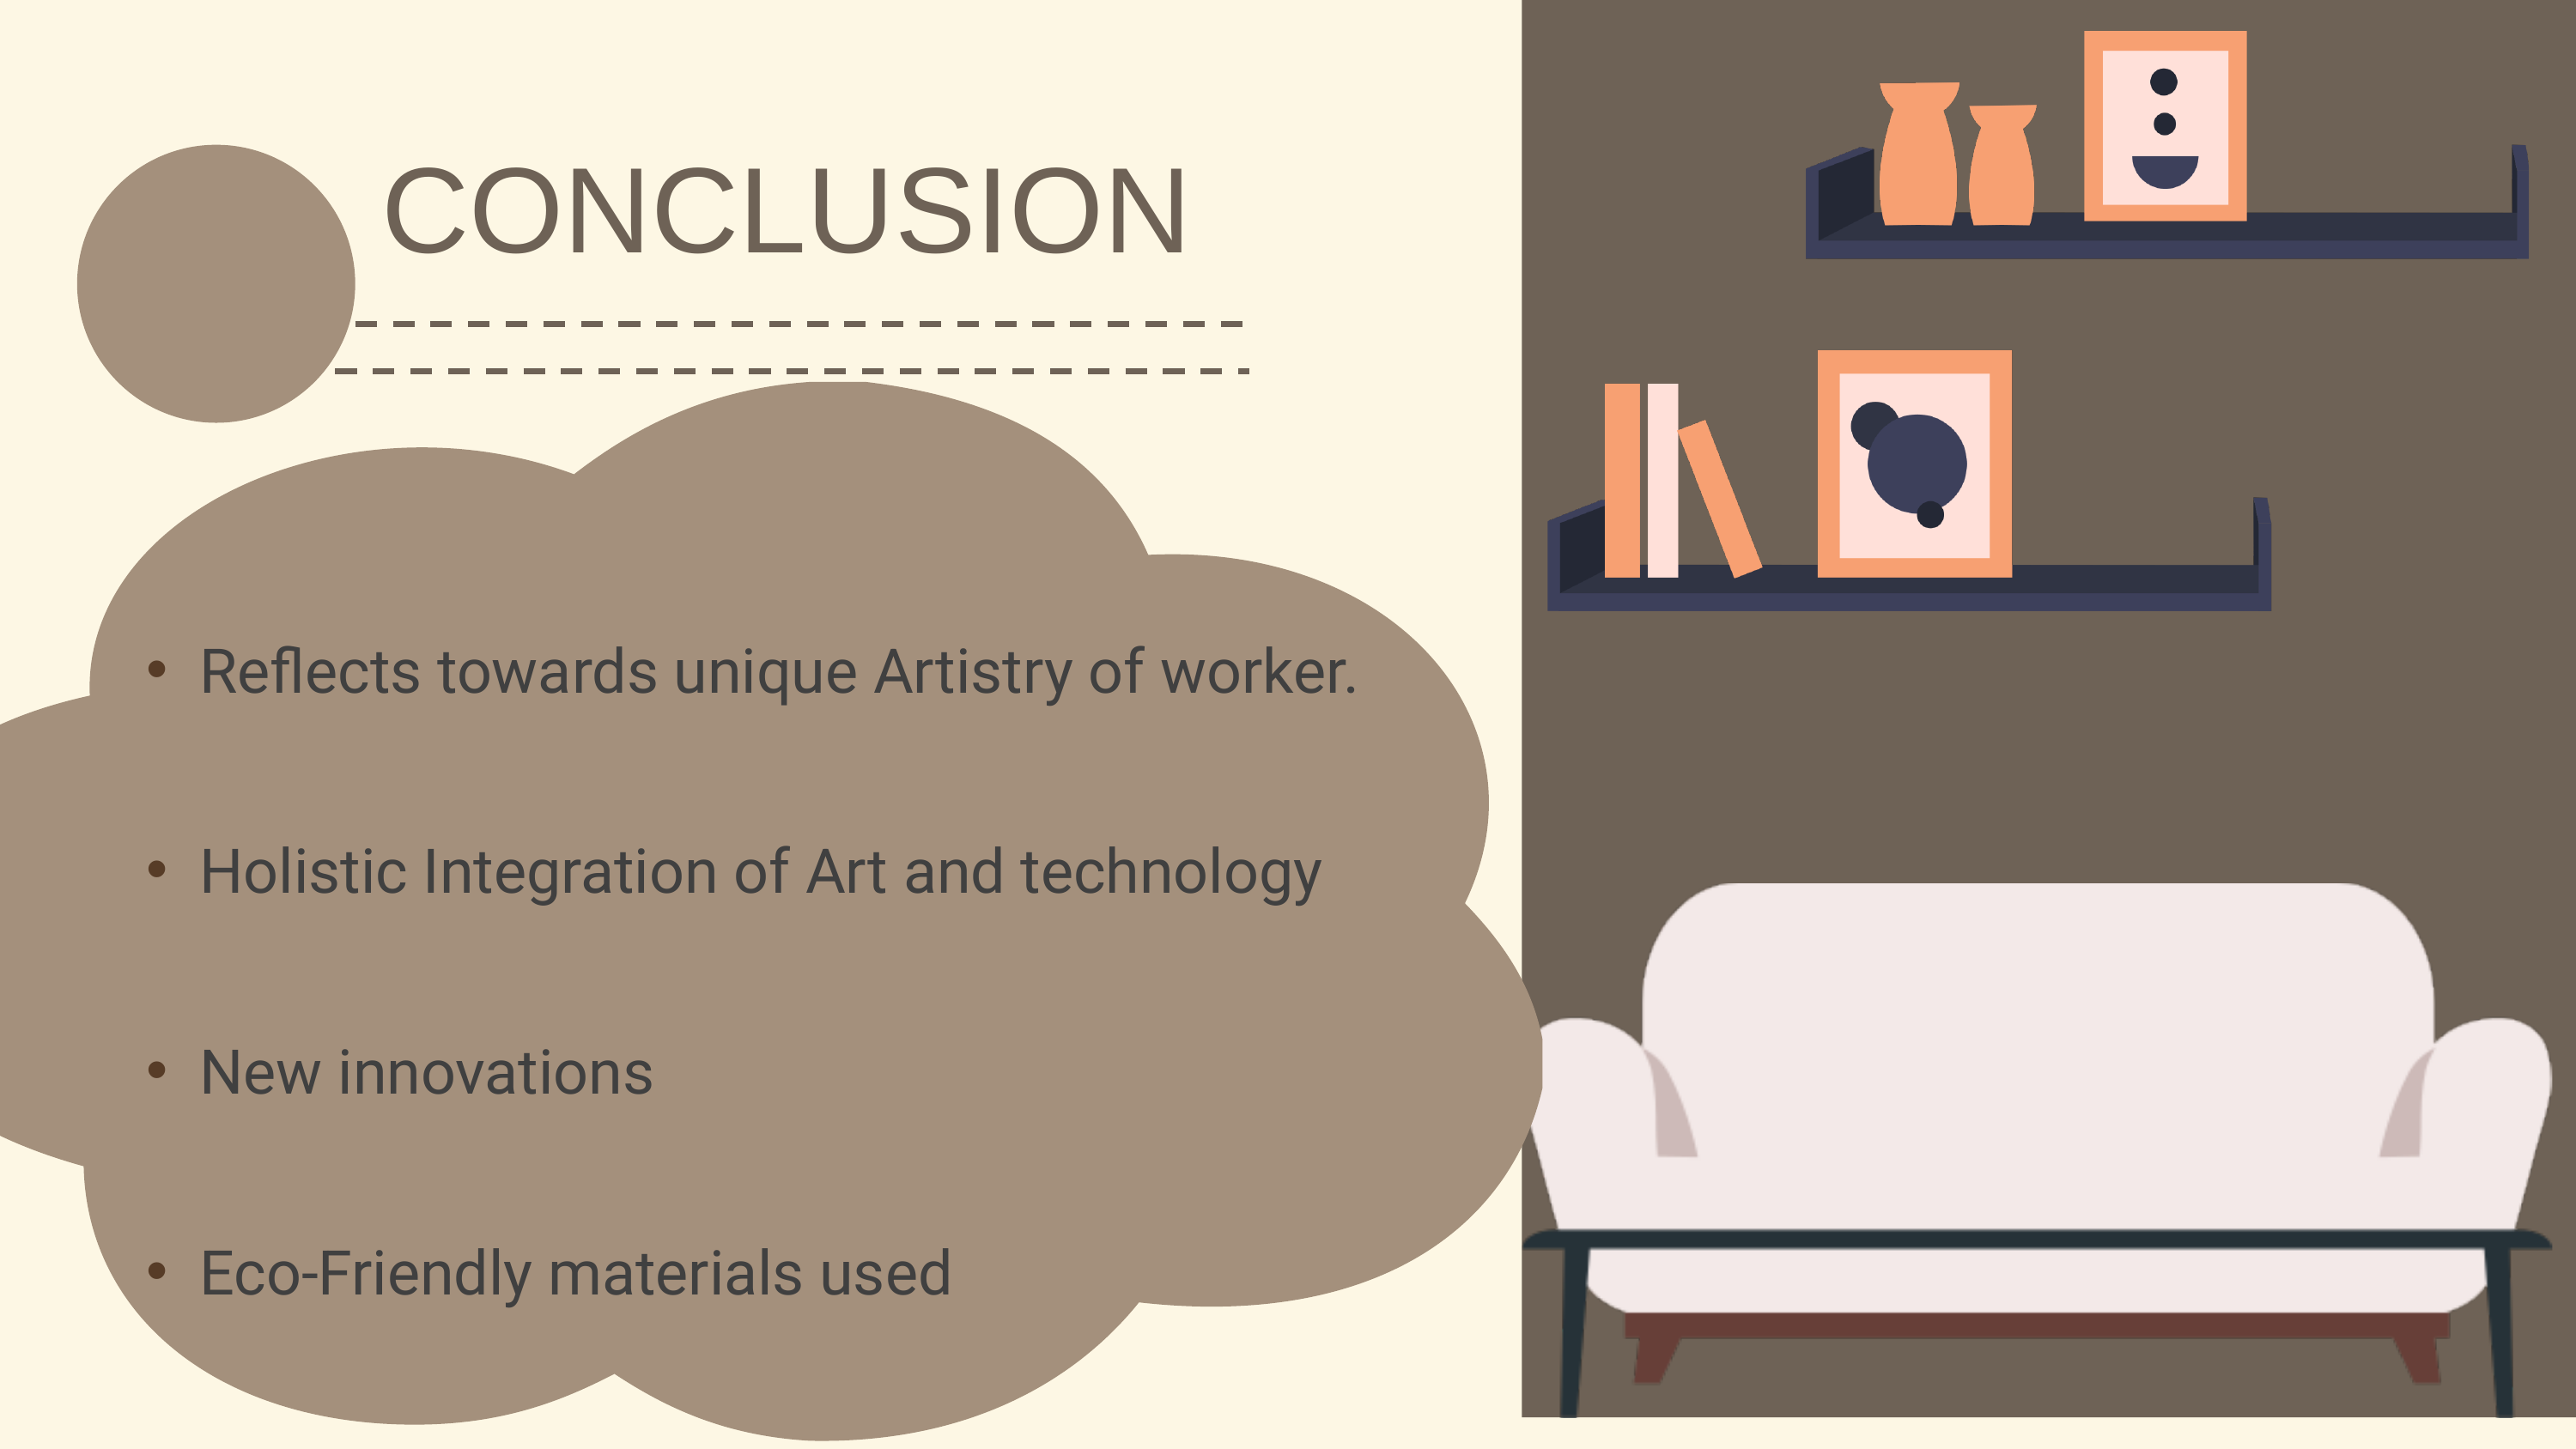

CONCLUSION

Reflects towards unique Artistry of worker.

Holistic Integration of Art and technology

New innovations

Eco-Friendly materials used